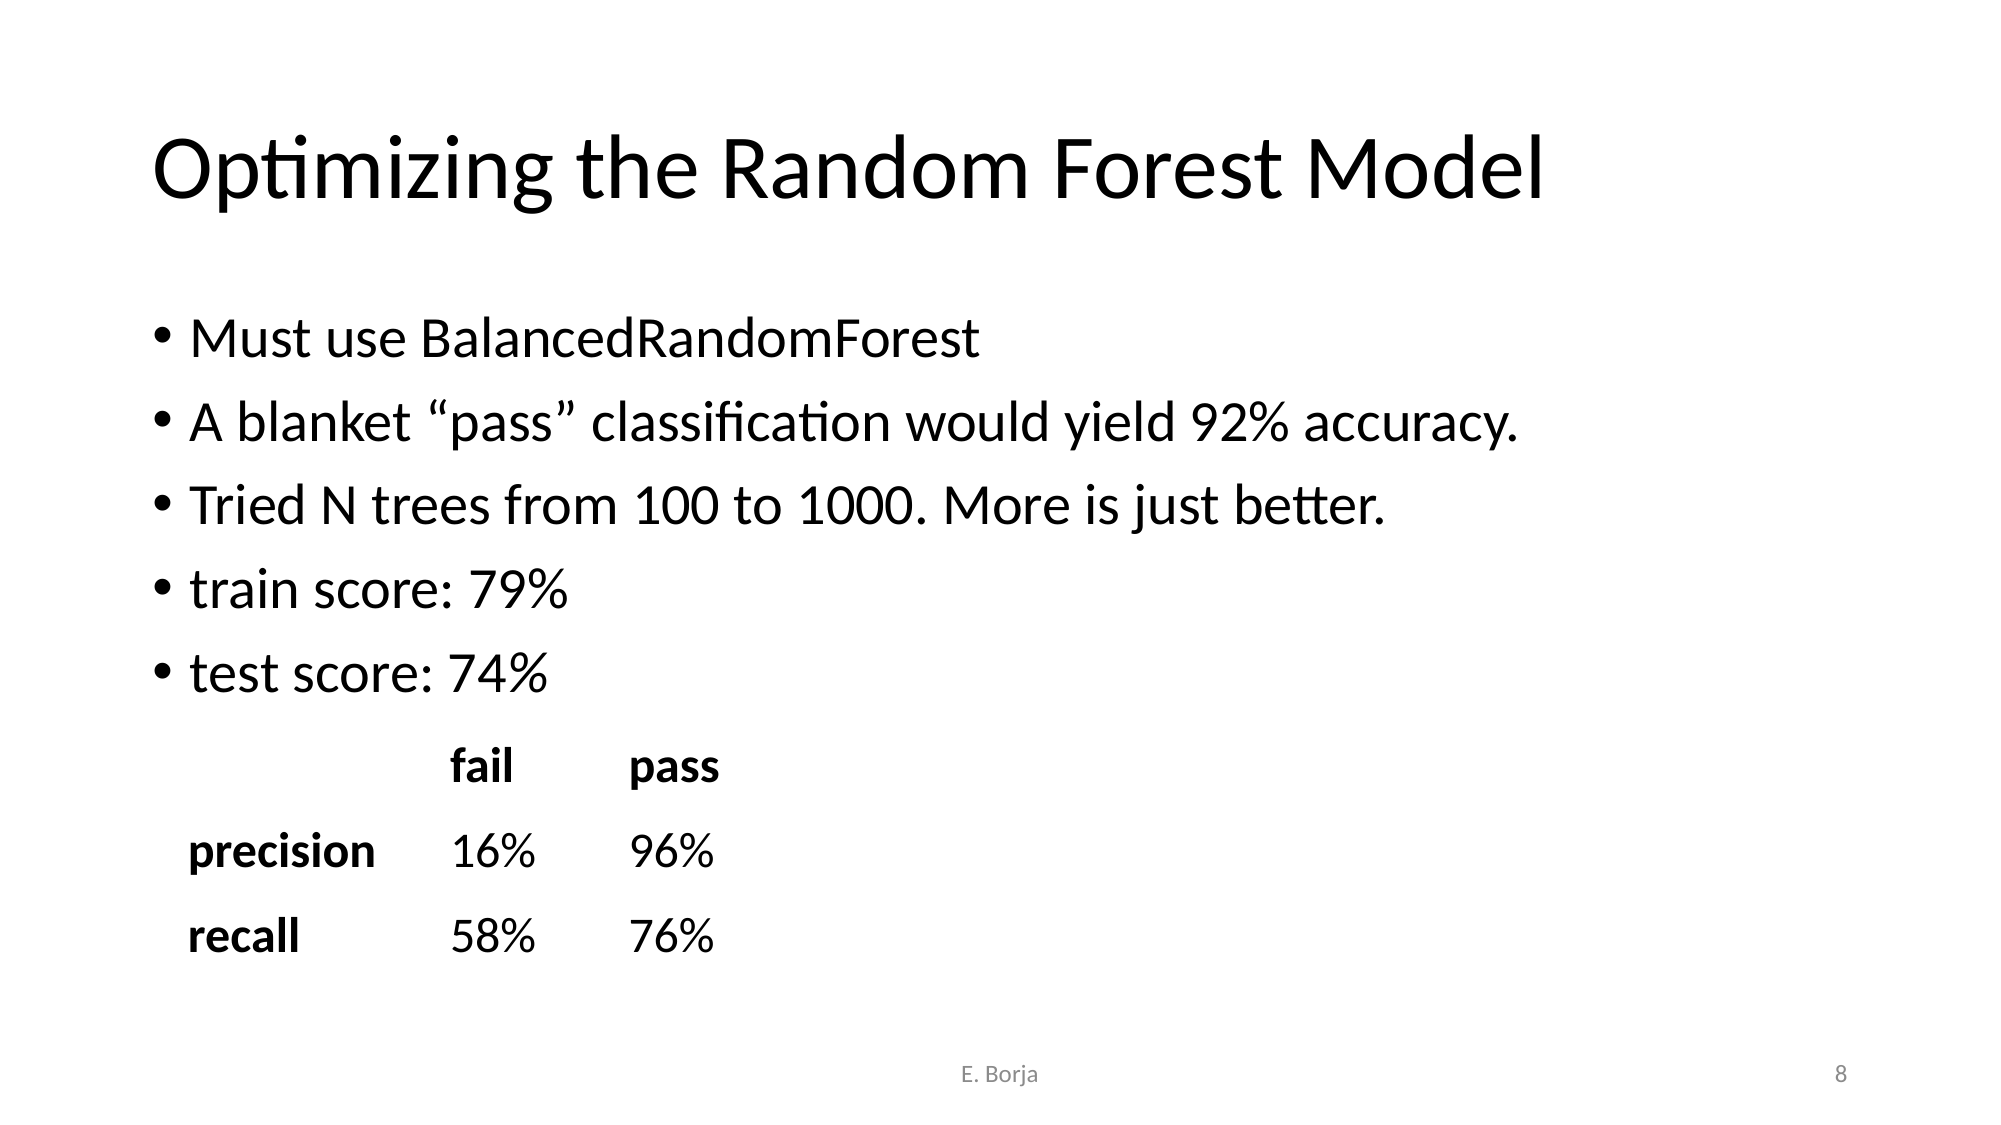

# Optimizing the Random Forest Model
Must use BalancedRandomForest
A blanket “pass” classification would yield 92% accuracy.
Tried N trees from 100 to 1000. More is just better.
train score: 79%
test score: 74%
|  | fail | pass |
| --- | --- | --- |
| precision | 16% | 96% |
| recall | 58% | 76% |
E. Borja
8